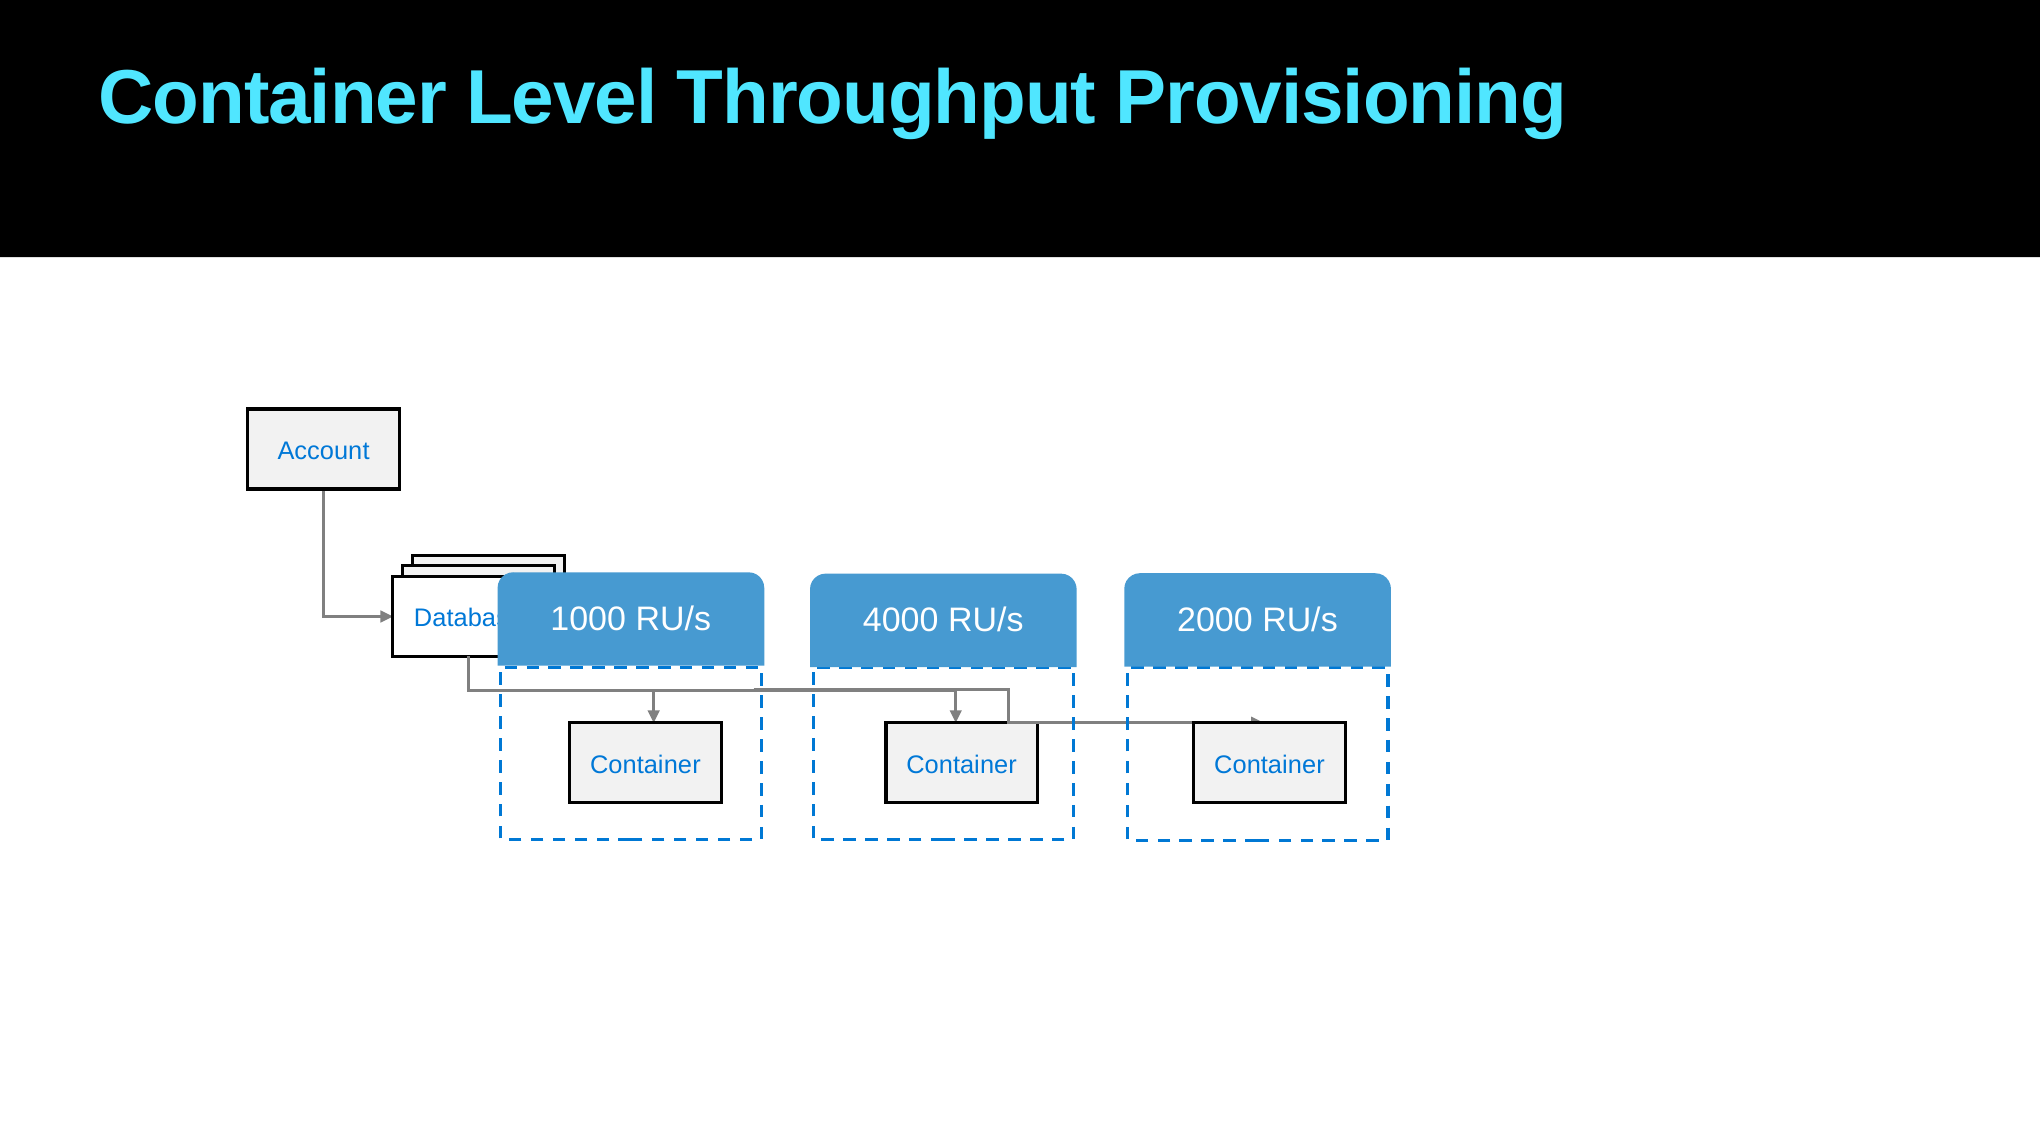

Container Level Throughput Provisioning
Account
Database
Database
Database
1000 RU/s
2000 RU/s
4000 RU/s

Container
Container
Container